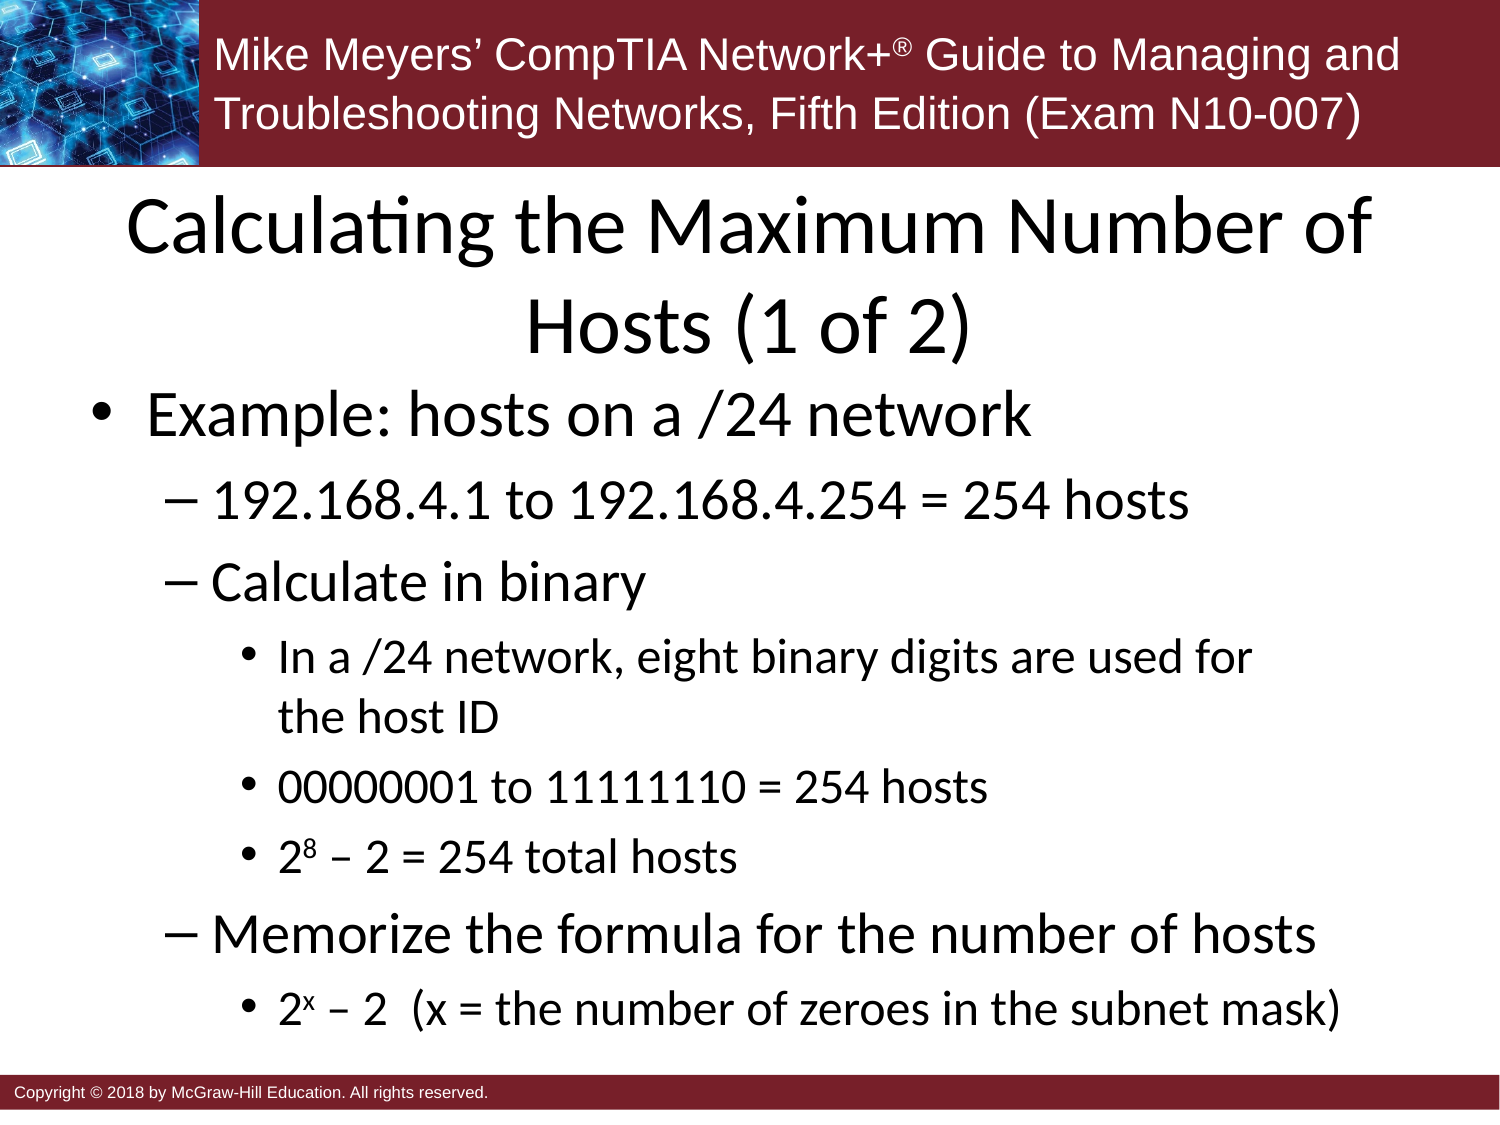

# Calculating the Maximum Number of Hosts (1 of 2)
Example: hosts on a /24 network
192.168.4.1 to 192.168.4.254 = 254 hosts
Calculate in binary
In a /24 network, eight binary digits are used for
the host ID
00000001 to 11111110 = 254 hosts
28 – 2 = 254 total hosts
Memorize the formula for the number of hosts
2x – 2  (x = the number of zeroes in the subnet mask)